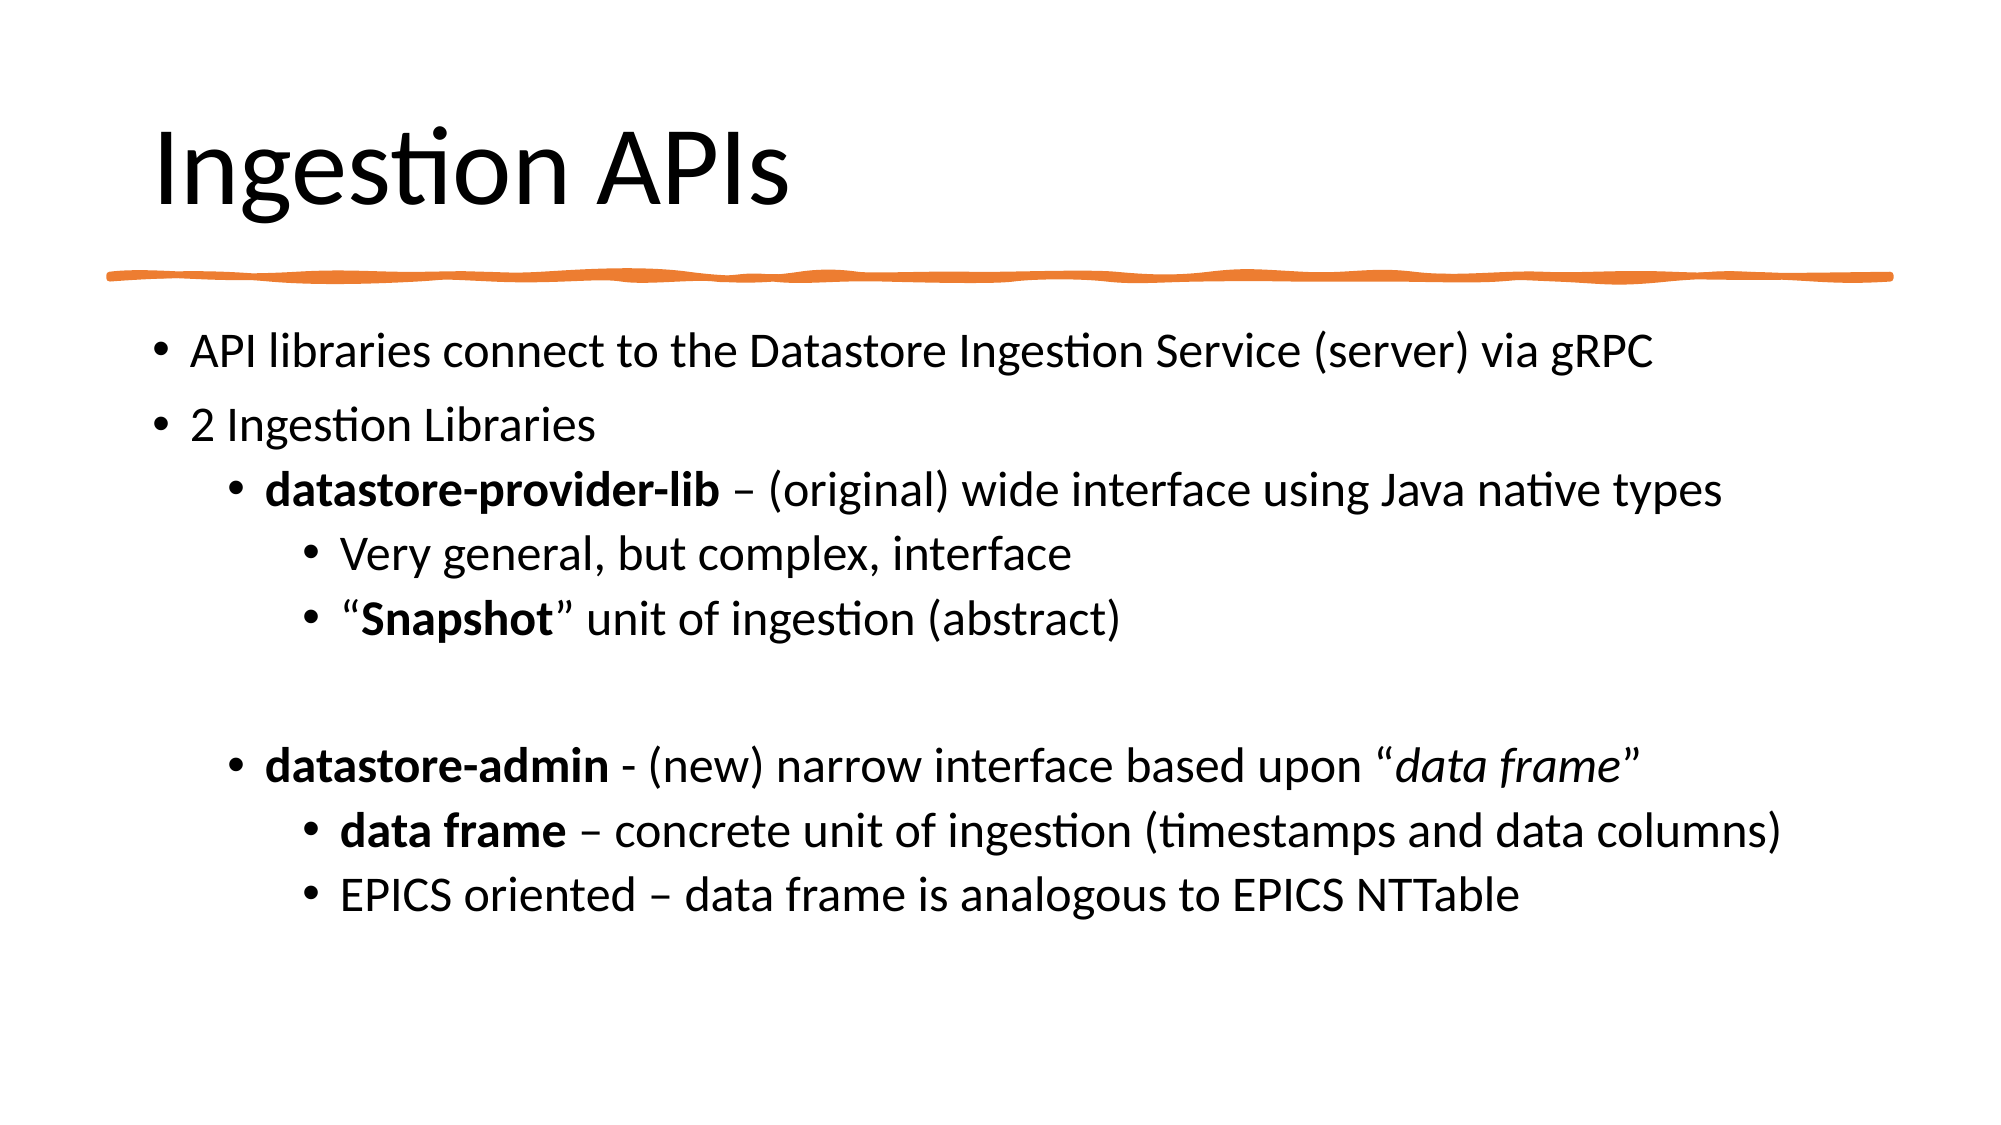

# Ingestion APIs

API libraries connect to the Datastore Ingestion Service (server) via gRPC
2 Ingestion Libraries
datastore-provider-lib – (original) wide interface using Java native types
Very general, but complex, interface
“Snapshot” unit of ingestion (abstract)

datastore-admin - (new) narrow interface based upon “data frame”
data frame – concrete unit of ingestion (timestamps and data columns)
EPICS oriented – data frame is analogous to EPICS NTTable

42